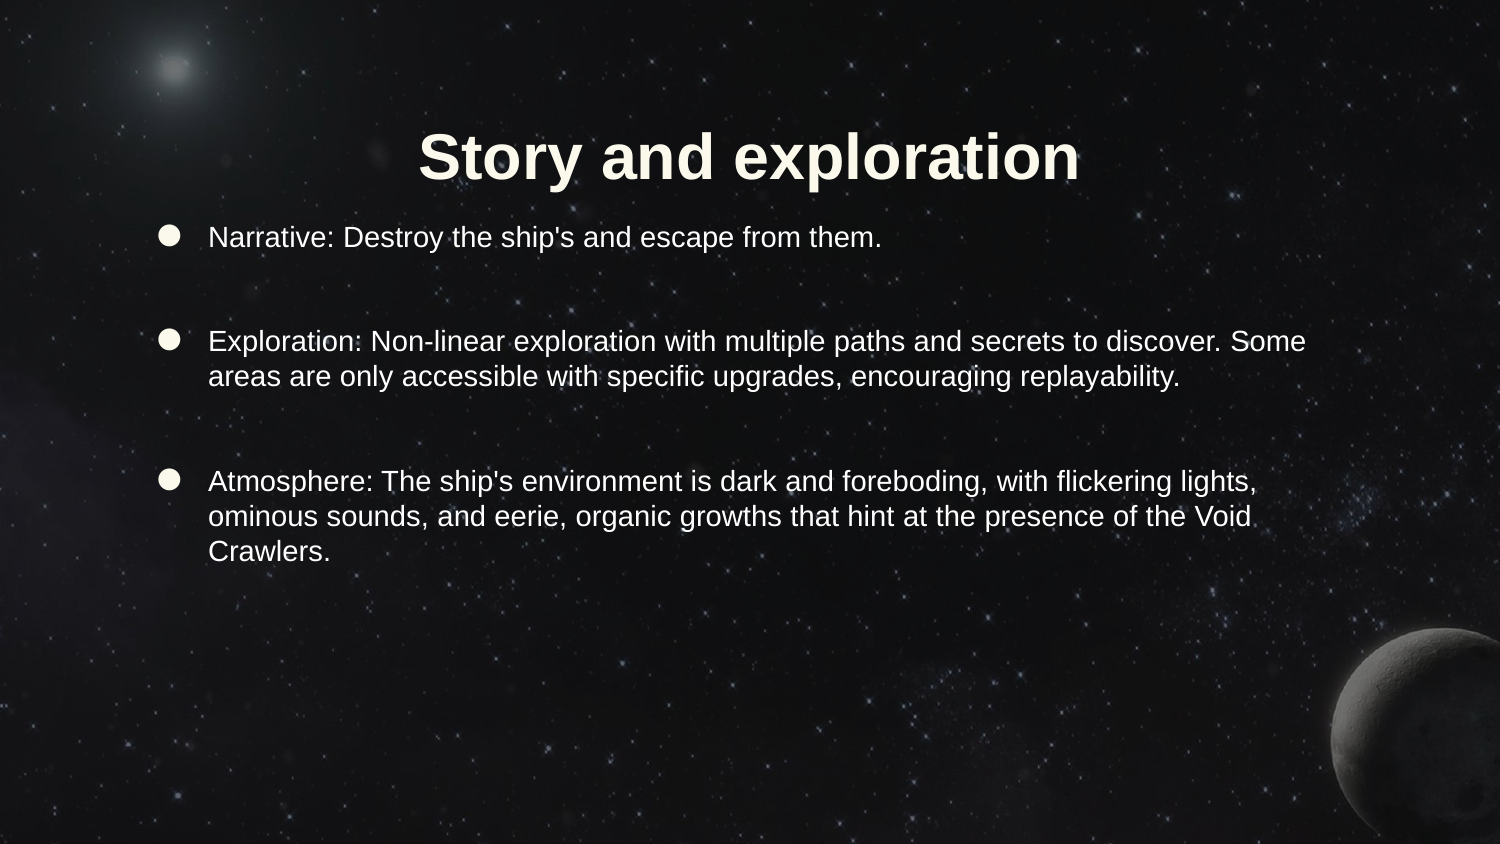

# Story and exploration
Narrative: Destroy the ship's and escape from them.

Exploration: Non-linear exploration with multiple paths and secrets to discover. Some areas are only accessible with specific upgrades, encouraging replayability.

Atmosphere: The ship's environment is dark and foreboding, with flickering lights, ominous sounds, and eerie, organic growths that hint at the presence of the Void Crawlers.